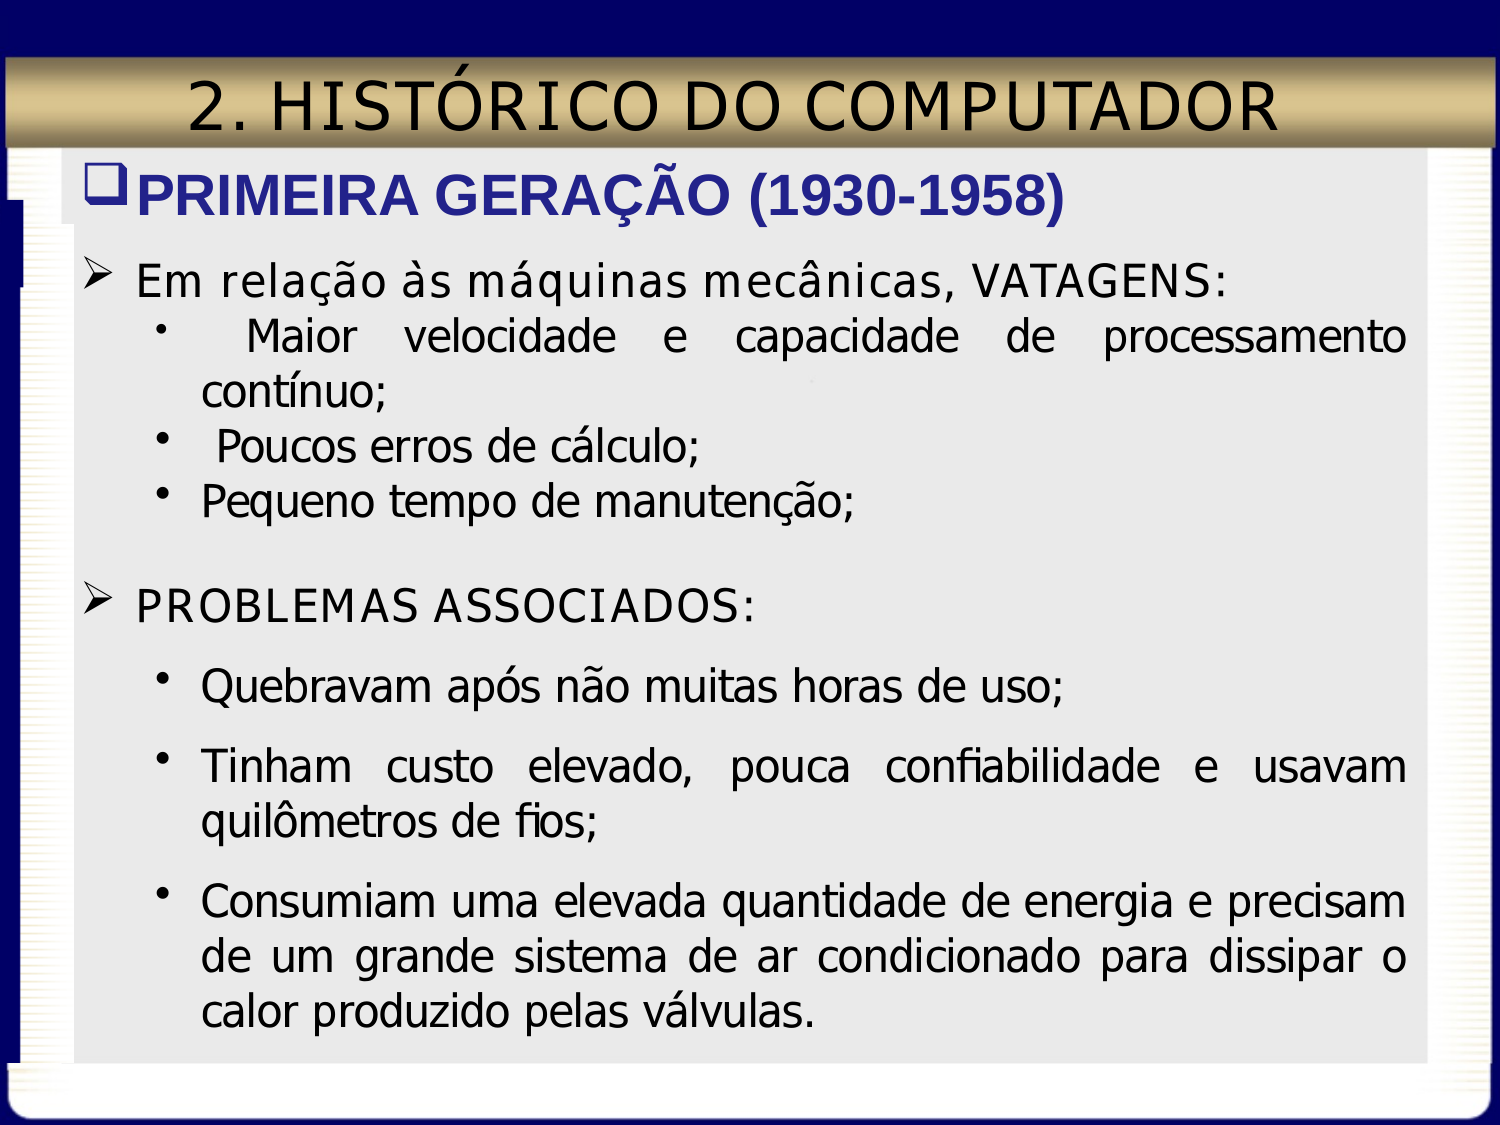

# 2. HISTÓRICO DO COMPUTADOR
PRIMEIRA GERAÇÃO (1930-1958)
Em relação às máquinas mecânicas, VATAGENS:
 Maior velocidade e capacidade de processamento contínuo;
 Poucos erros de cálculo;
Pequeno tempo de manutenção;
PROBLEMAS ASSOCIADOS:
Quebravam após não muitas horas de uso;
Tinham custo elevado, pouca confiabilidade e usavam quilômetros de fios;
Consumiam uma elevada quantidade de energia e precisam de um grande sistema de ar condicionado para dissipar o calor produzido pelas válvulas.